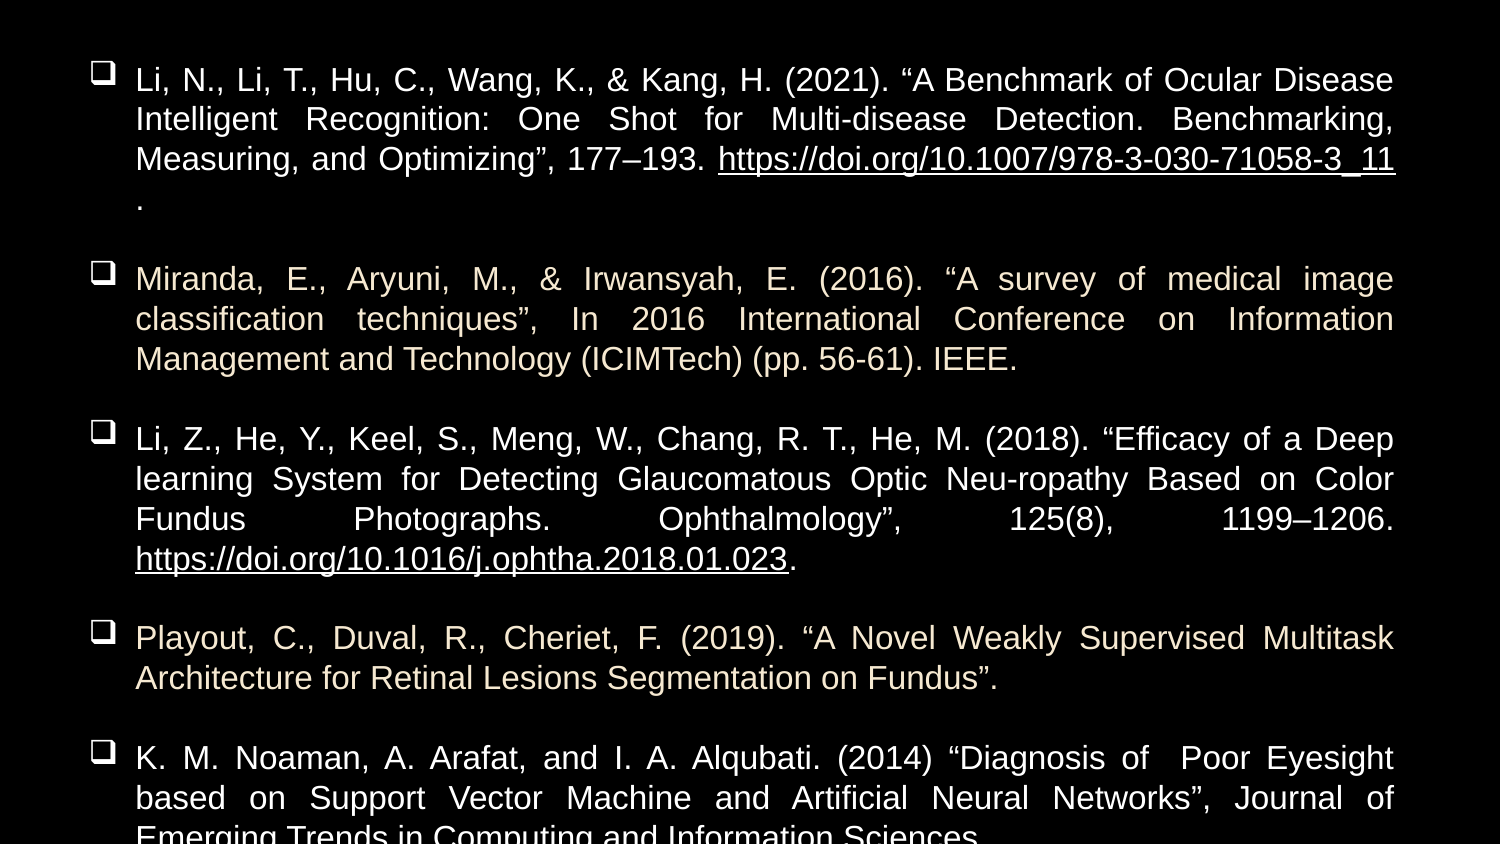

Li, N., Li, T., Hu, C., Wang, K., & Kang, H. (2021). “A Benchmark of Ocular Disease Intelligent Recognition: One Shot for Multi-disease Detection. Benchmarking, Measuring, and Optimizing”, 177–193. https://doi.org/10.1007/978-3-030-71058-3_11.

Miranda, E., Aryuni, M., & Irwansyah, E. (2016). “A survey of medical image classification techniques”, In 2016 International Conference on Information Management and Technology (ICIMTech) (pp. 56-61). IEEE.

Li, Z., He, Y., Keel, S., Meng, W., Chang, R. T., He, M. (2018). “Efficacy of a Deep learning System for Detecting Glaucomatous Optic Neu-ropathy Based on Color Fundus Photographs. Ophthalmology”, 125(8), 1199–1206. https://doi.org/10.1016/j.ophtha.2018.01.023.

Playout, C., Duval, R., Cheriet, F. (2019). “A Novel Weakly Supervised Multitask Architecture for Retinal Lesions Segmentation on Fundus”.

K. M. Noaman, A. Arafat, and I. A. Alqubati. (2014) “Diagnosis of  Poor Eyesight based on Support Vector Machine and Artificial Neural Networks”, Journal of Emerging Trends in Computing and Information Sciences.